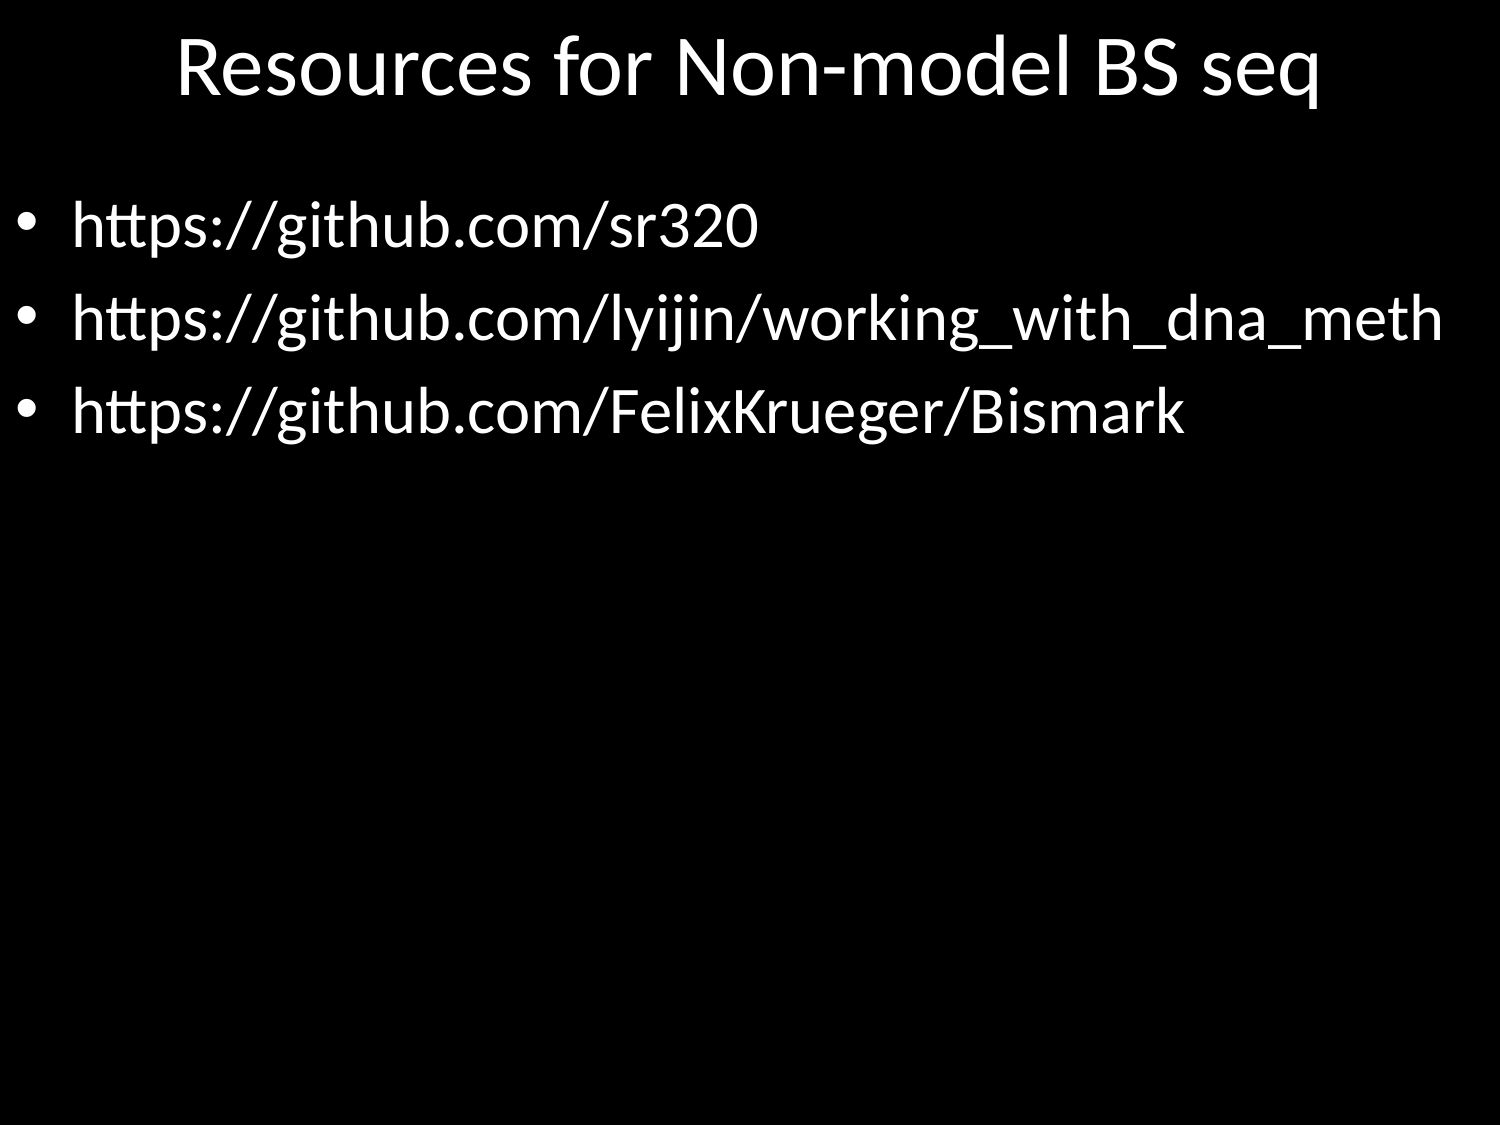

# Resources for Non-model BS seq
https://github.com/sr320
https://github.com/lyijin/working_with_dna_meth
https://github.com/FelixKrueger/Bismark